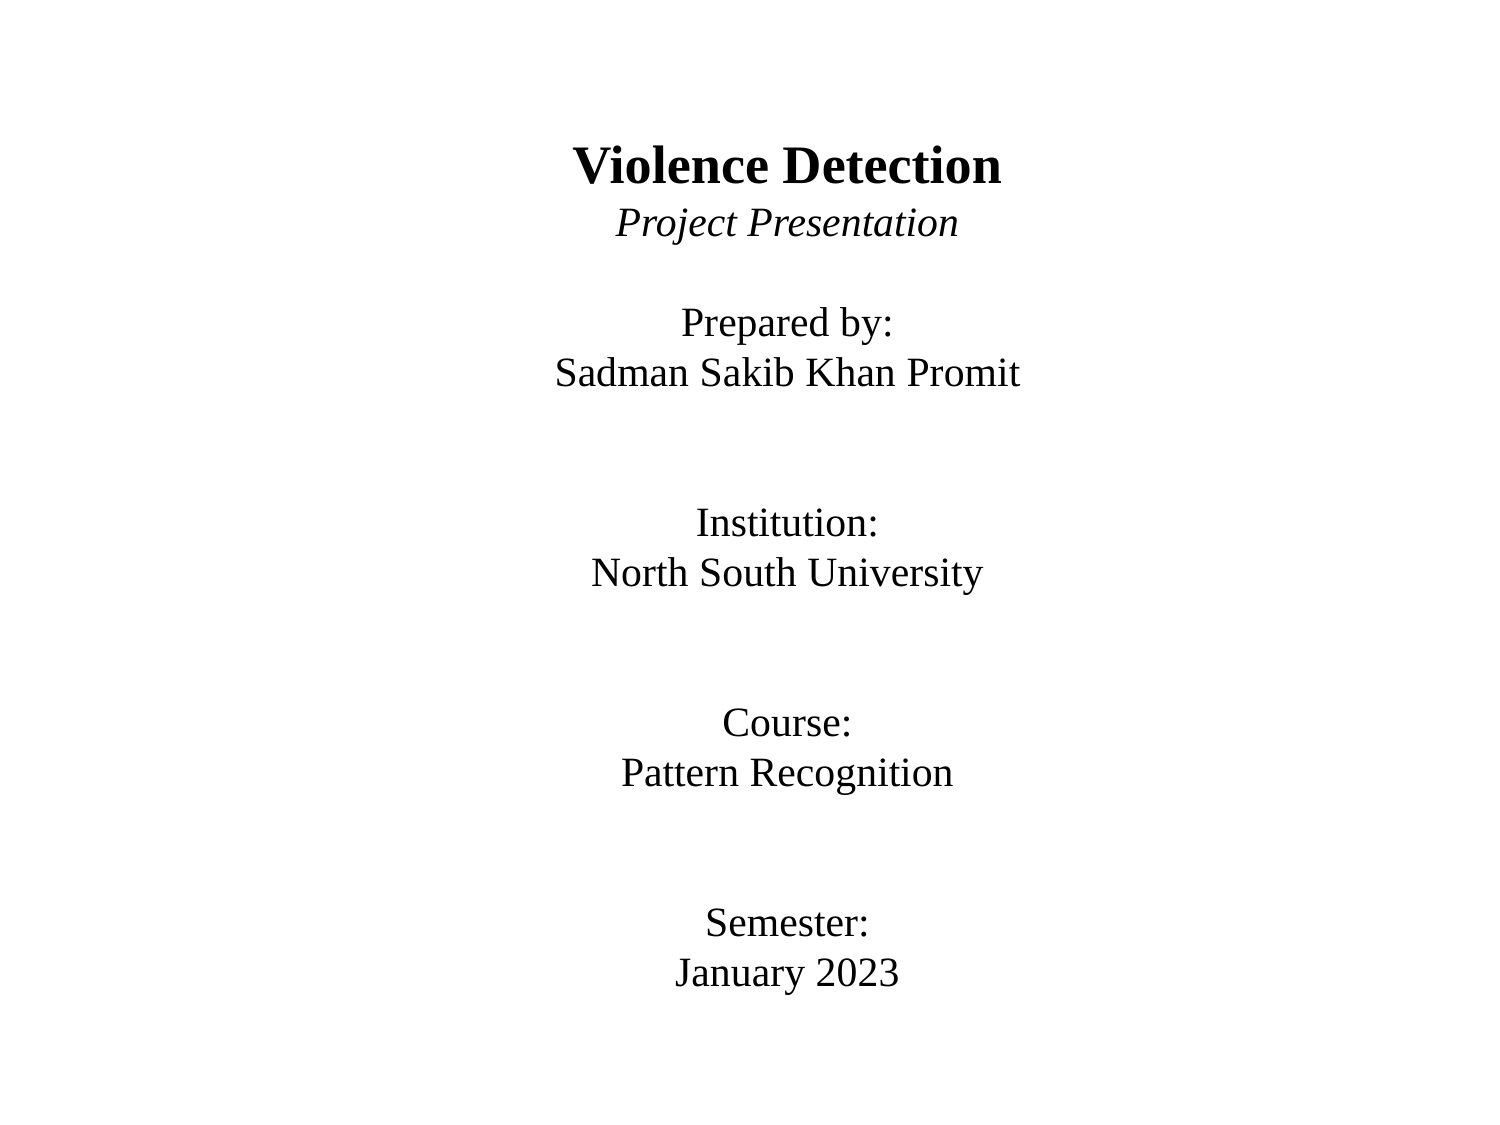

Violence Detection
Project Presentation

Prepared by:
Sadman Sakib Khan Promit

Institution:
North South University

Course:
Pattern Recognition

Semester:
January 2023